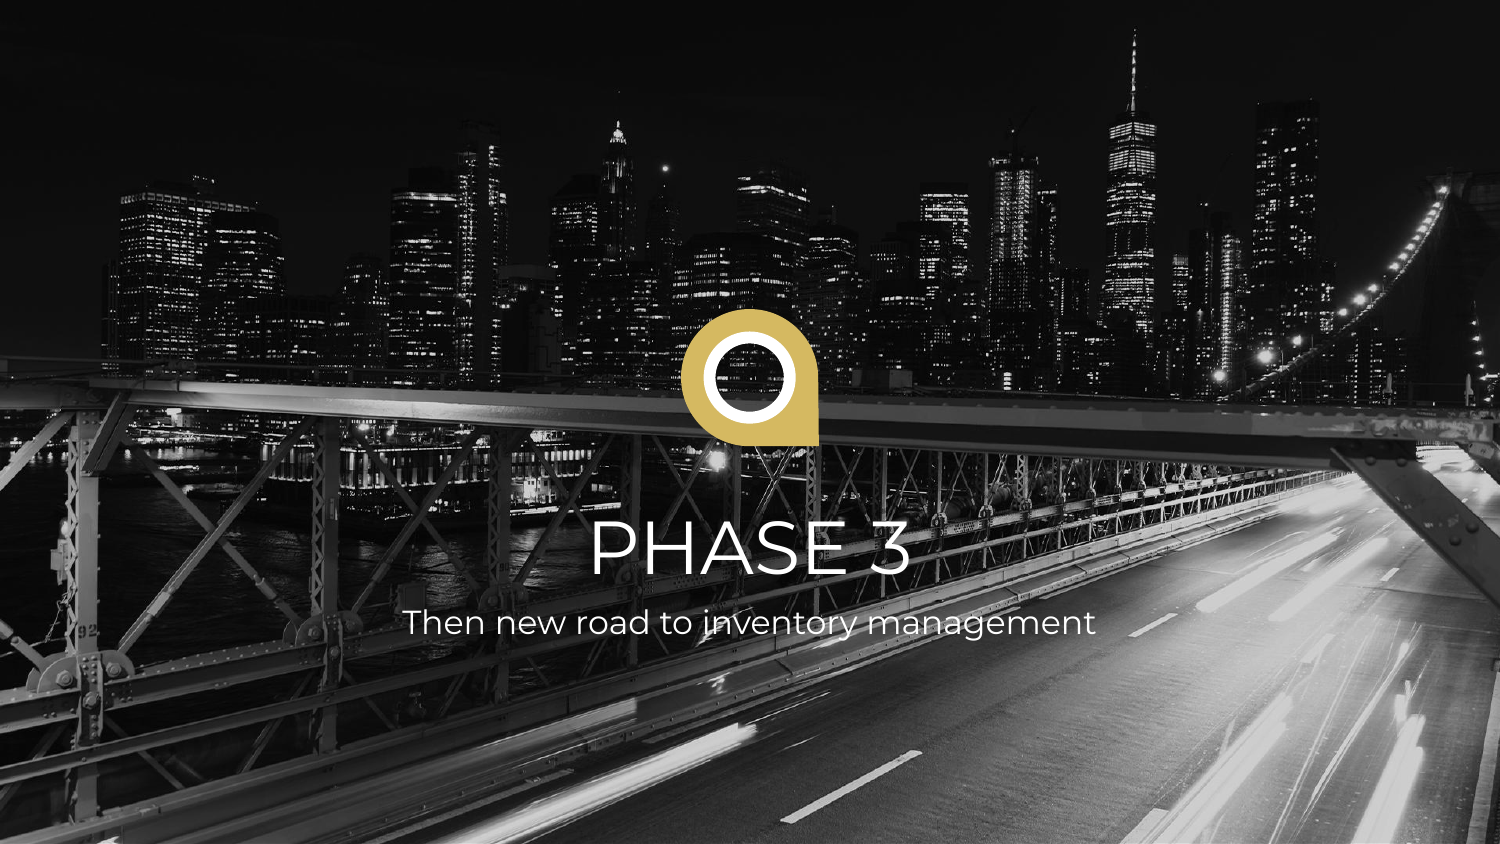

# PHASE 3
Then new road to inventory management